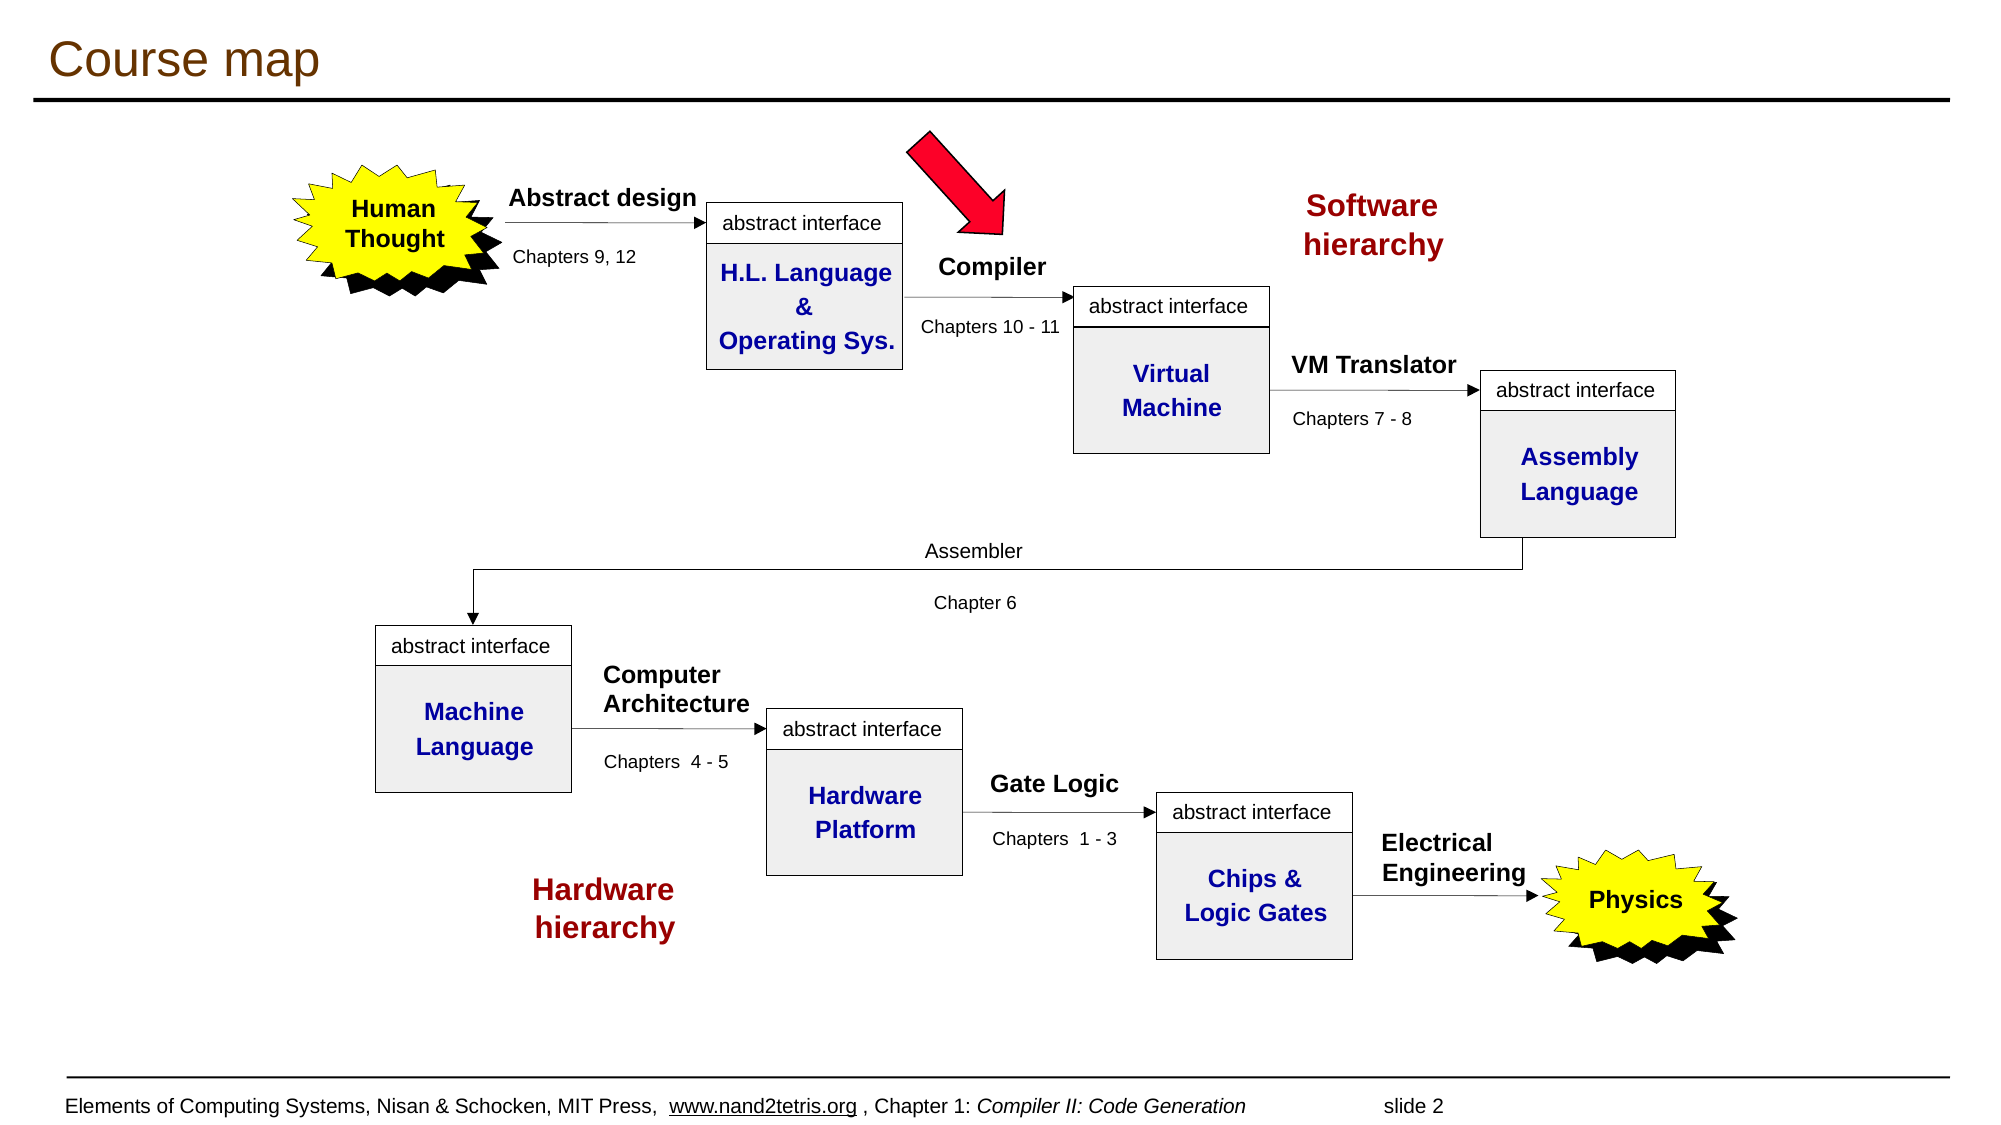

# Course map

Abstract design
Human

Thought

Chapters 9, 12

Software
hierarchy

abstract interface

Assembly
Language

abstract interface

H.L. Language
&
Operating Sys.
Compiler

Chapters 10 - 11

abstract interface

Virtual
Machine
VM Translator

Chapters 7 - 8

Assembler

Chapter 6

abstract interface

Machine
Language

Hardware
hierarchy

Computer
Architecture

Chapters  4 - 5

abstract interface

Hardware
Platform

Gate Logic

Chapters  1 - 3

abstract interface

Chips &
Logic Gates
Electrical

Engineering

Physics